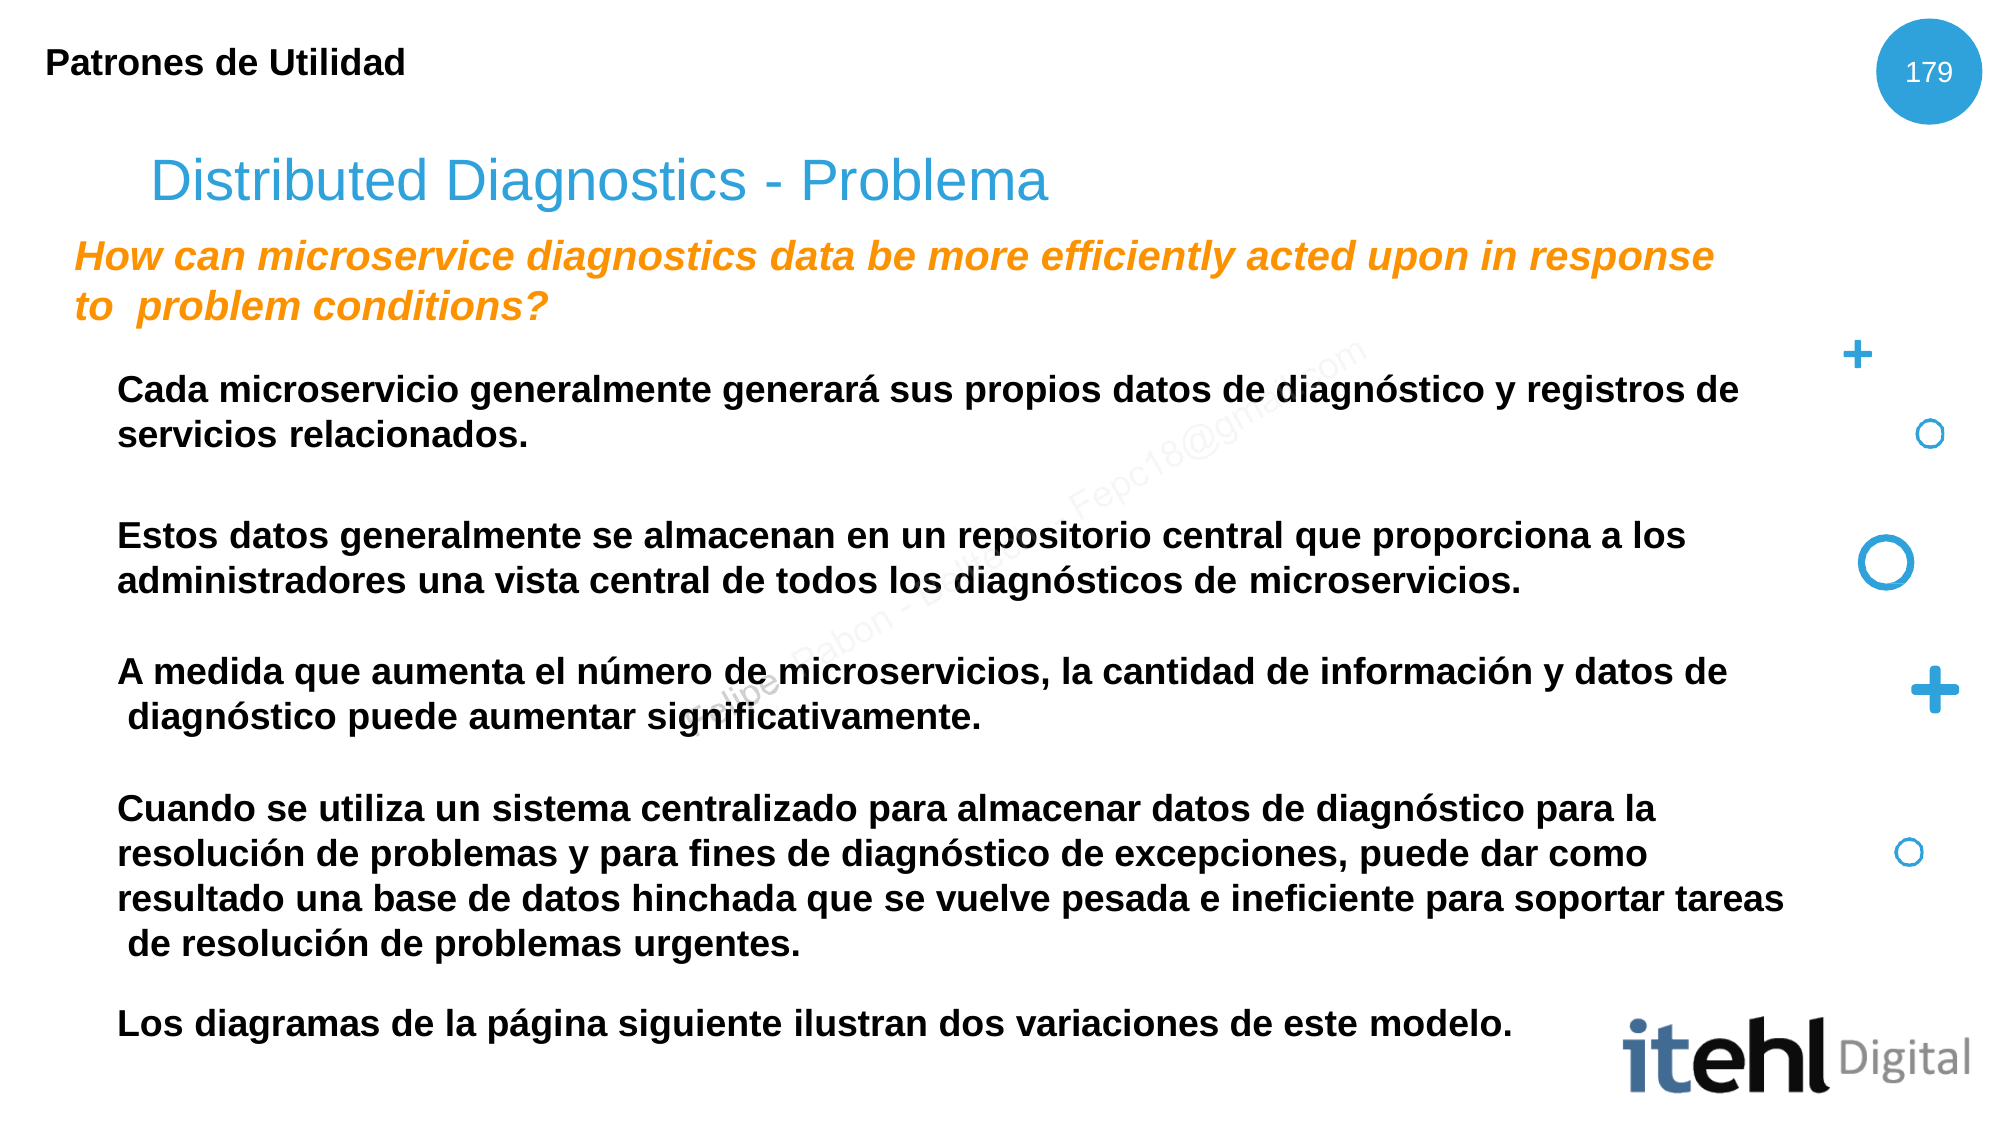

Patrones de Utilidad
179
# Distributed Diagnostics - Problema
How can microservice diagnostics data be more efficiently acted upon in response to  problem conditions?
Cada microservicio generalmente generará sus propios datos de diagnóstico y registros de  servicios relacionados.

Estos datos generalmente se almacenan en un repositorio central que proporciona a los
administradores una vista central de todos los diagnósticos de microservicios.

A medida que aumenta el número de microservicios, la cantidad de información y datos de  diagnóstico puede aumentar significativamente.

Cuando se utiliza un sistema centralizado para almacenar datos de diagnóstico para la  resolución de problemas y para fines de diagnóstico de excepciones, puede dar como  resultado una base de datos hinchada que se vuelve pesada e ineficiente para soportar tareas  de resolución de problemas urgentes.
Los diagramas de la página siguiente ilustran dos variaciones de este modelo.